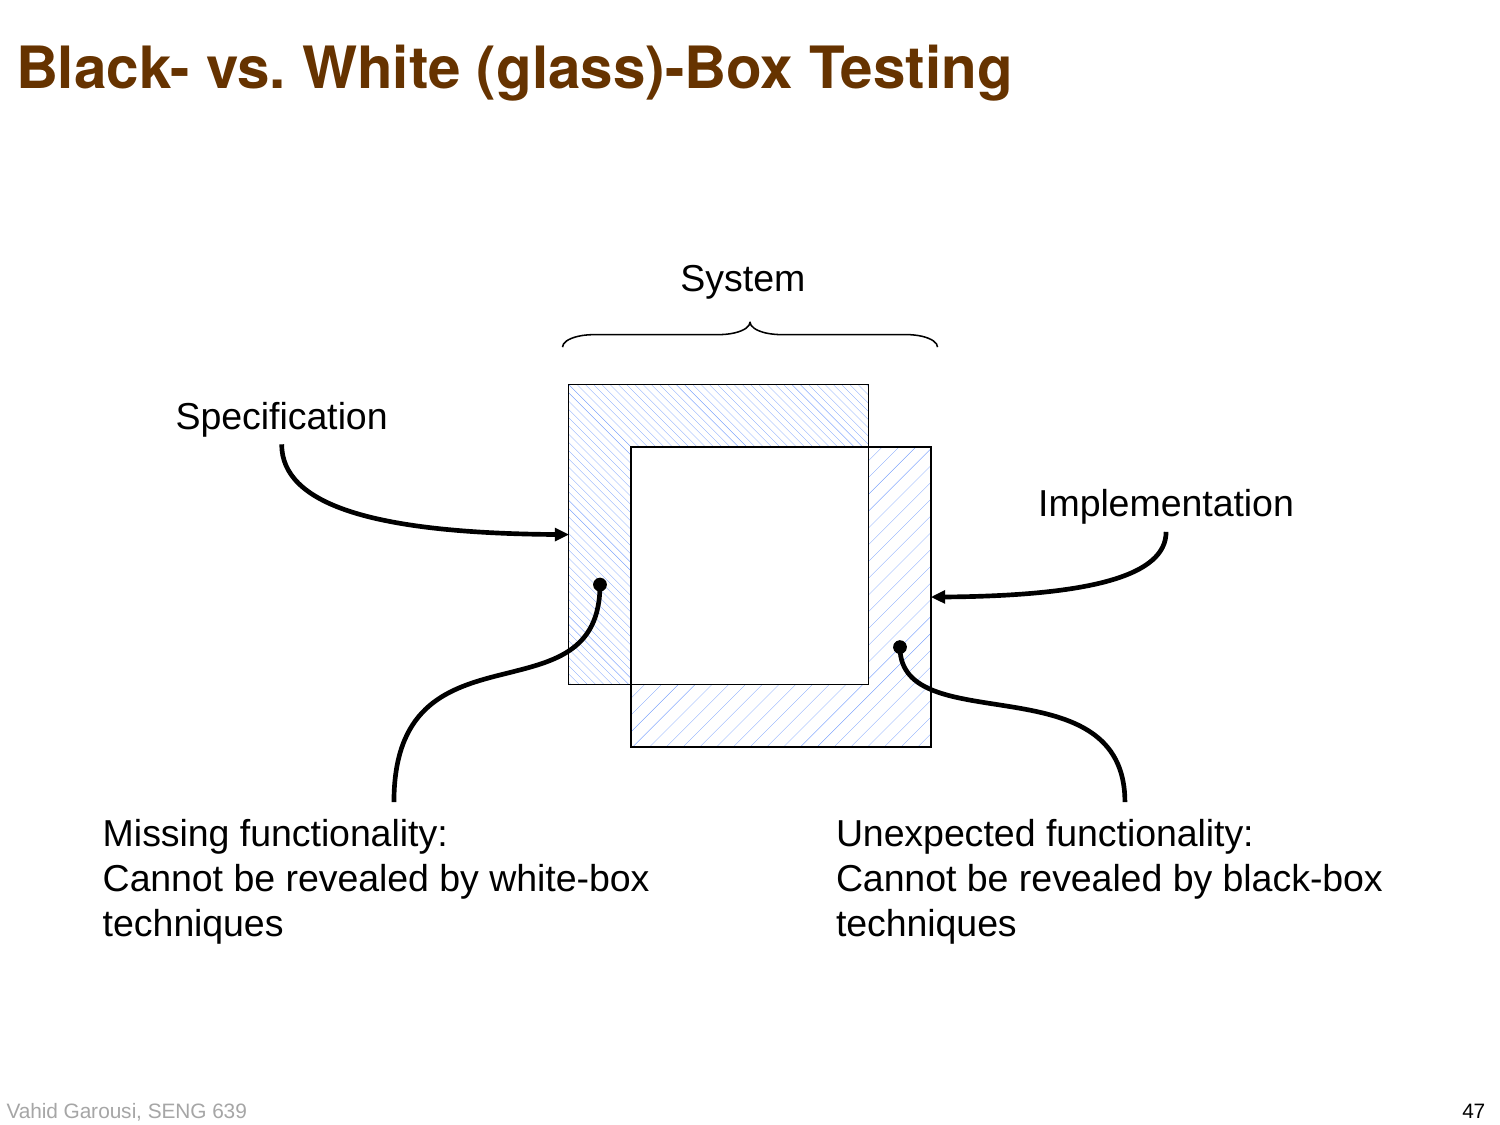

# Black- vs. White (glass)-Box Testing

System
Specification

Implementation
Missing functionality:
Cannot be revealed by white-box techniques
Unexpected functionality:
Cannot be revealed by black-box techniques